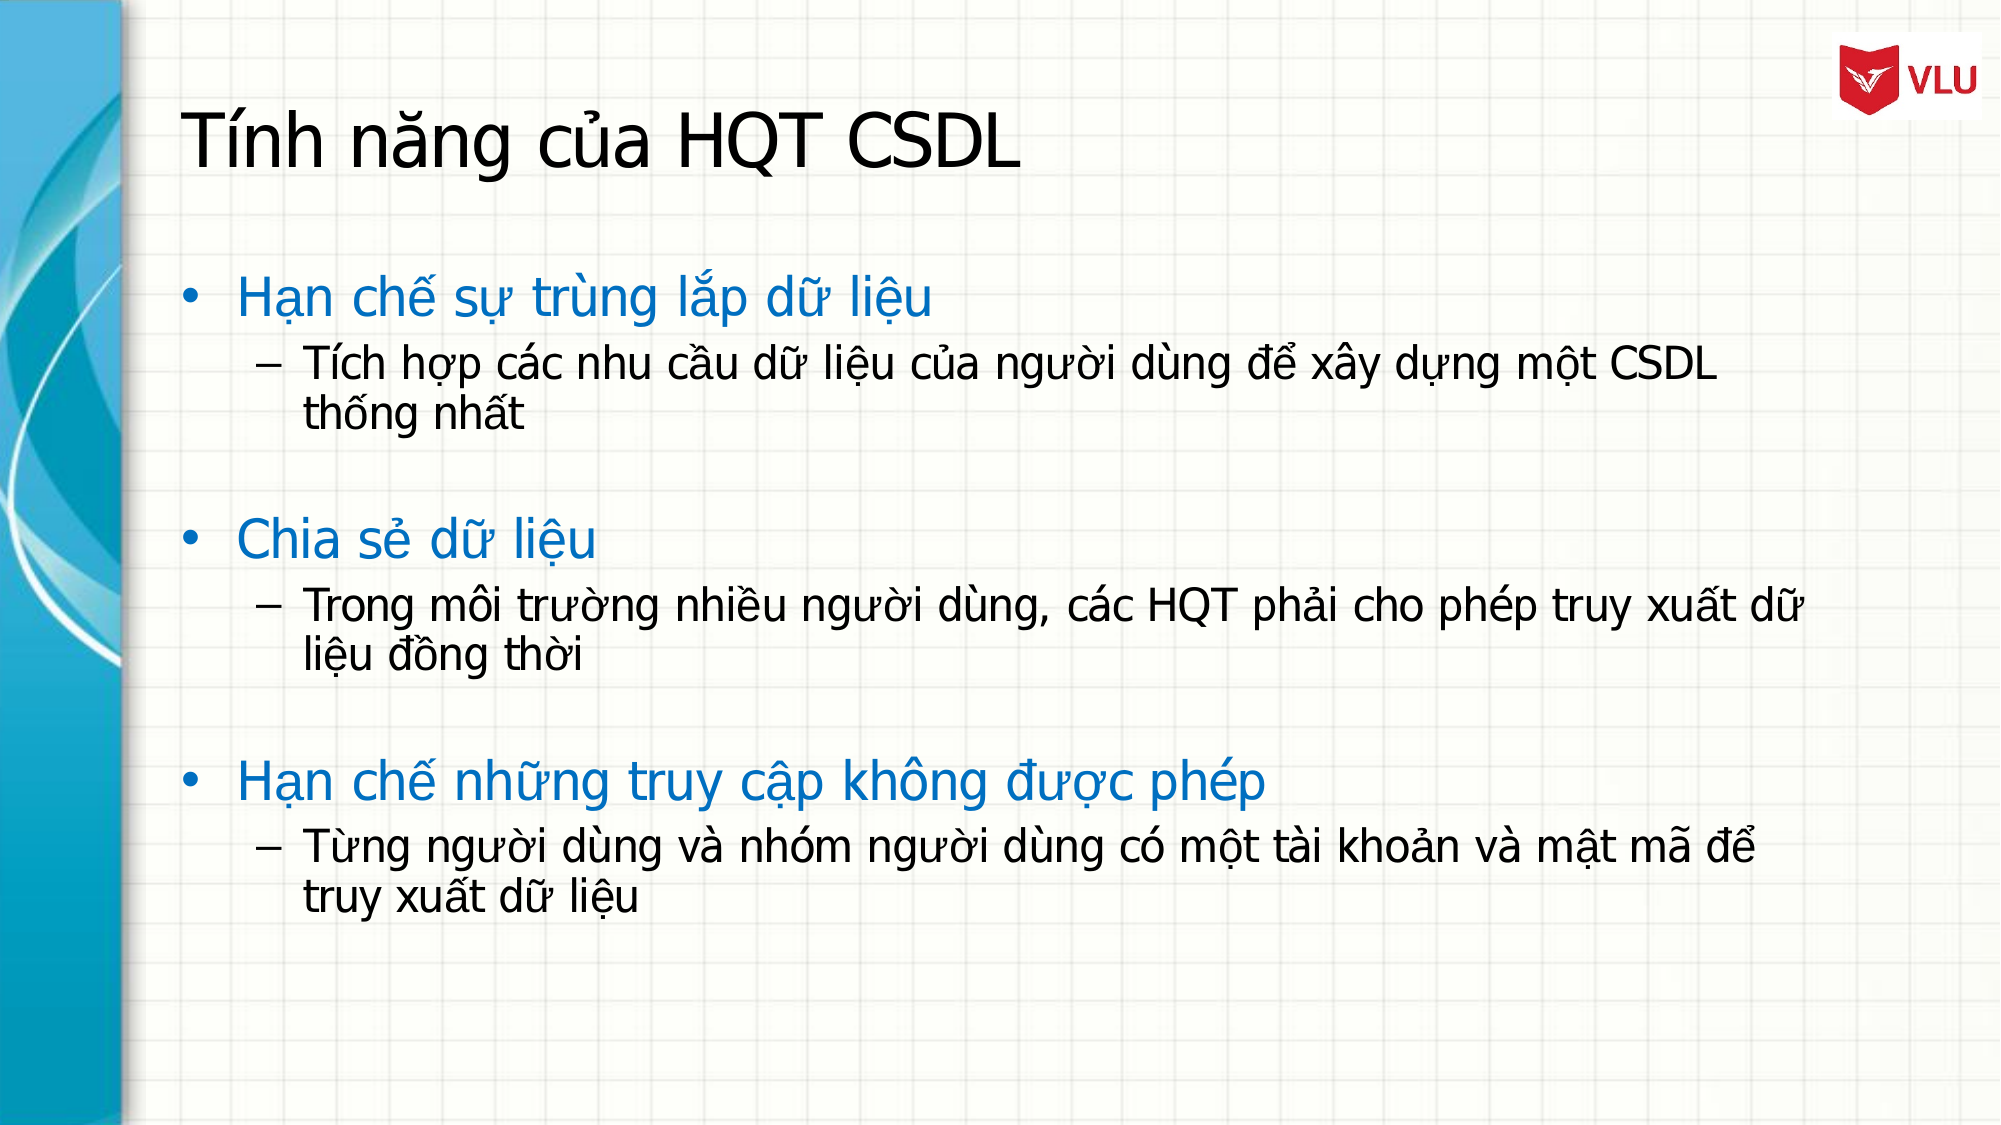

# Tính năng của HQT CSDL
Hạn chế sự trùng lắp dữ liệu
Tích hợp các nhu cầu dữ liệu của người dùng để xây dựng một CSDL thống nhất

Chia sẻ dữ liệu
Trong môi trường nhiều người dùng, các HQT phải cho phép truy xuất dữ liệu đồng thời

Hạn chế những truy cập không được phép
Từng người dùng và nhóm người dùng có một tài khoản và mật mã để truy xuất dữ liệu